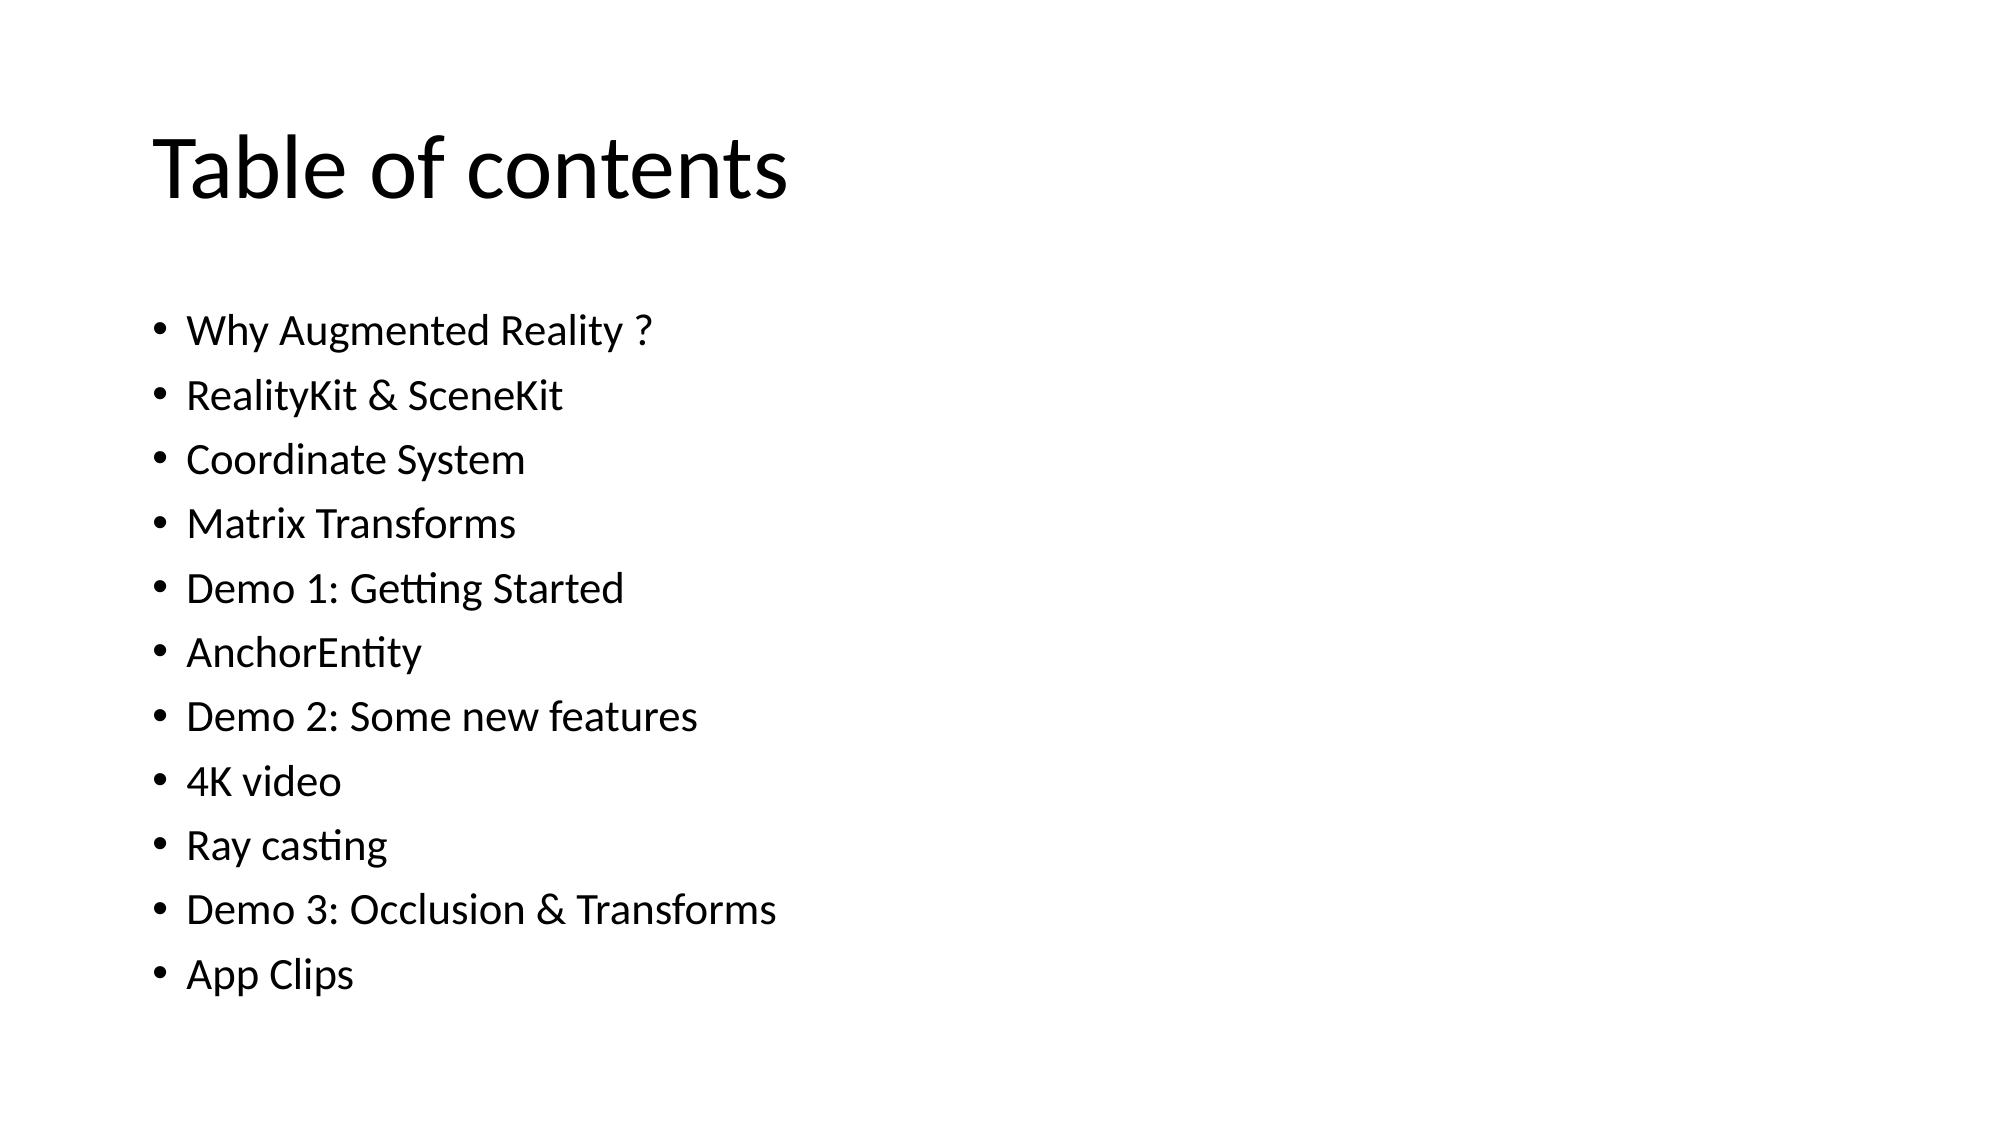

# Table of contents
Why Augmented Reality ?
RealityKit & SceneKit
Coordinate System
Matrix Transforms
Demo 1: Getting Started
AnchorEntity
Demo 2: Some new features
4K video
Ray casting
Demo 3: Occlusion & Transforms
App Clips